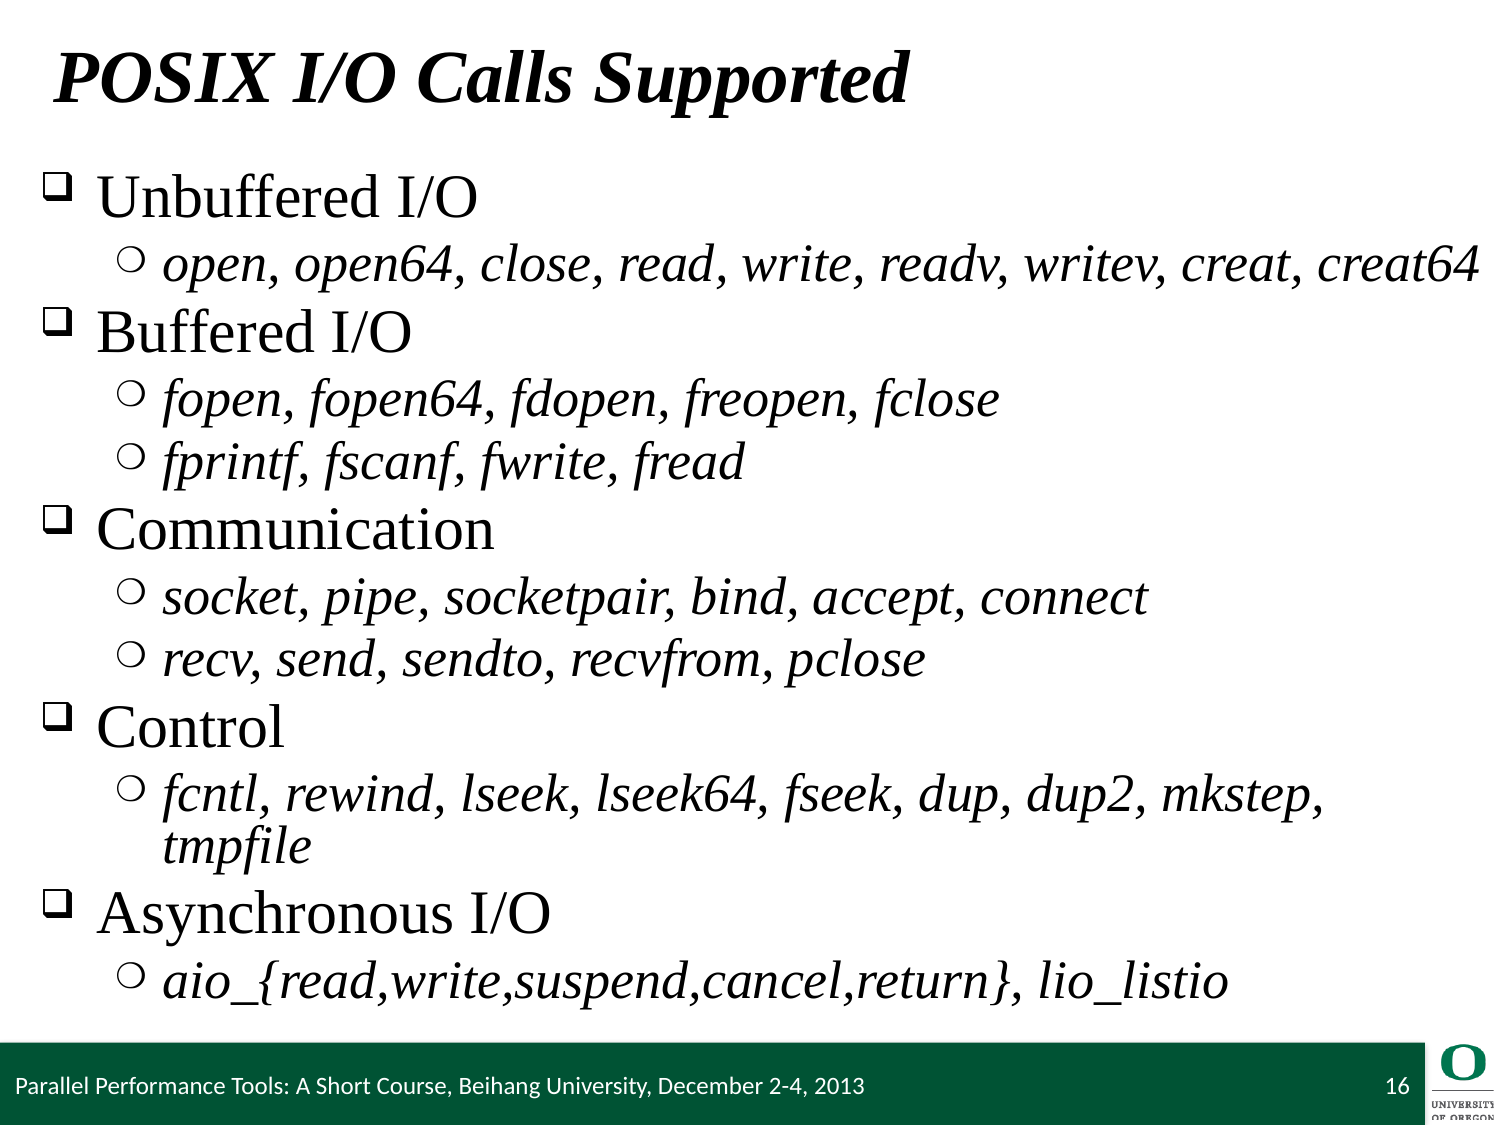

# POSIX I/O Calls Supported
Unbuffered I/O
open, open64, close, read, write, readv, writev, creat, creat64
Buffered I/O
fopen, fopen64, fdopen, freopen, fclose
fprintf, fscanf, fwrite, fread
Communication
socket, pipe, socketpair, bind, accept, connect
recv, send, sendto, recvfrom, pclose
Control
fcntl, rewind, lseek, lseek64, fseek, dup, dup2, mkstep, tmpfile
Asynchronous I/O
aio_{read,write,suspend,cancel,return}, lio_listio

Parallel Performance Tools: A Short Course, Beihang University, December 2-4, 2013
16